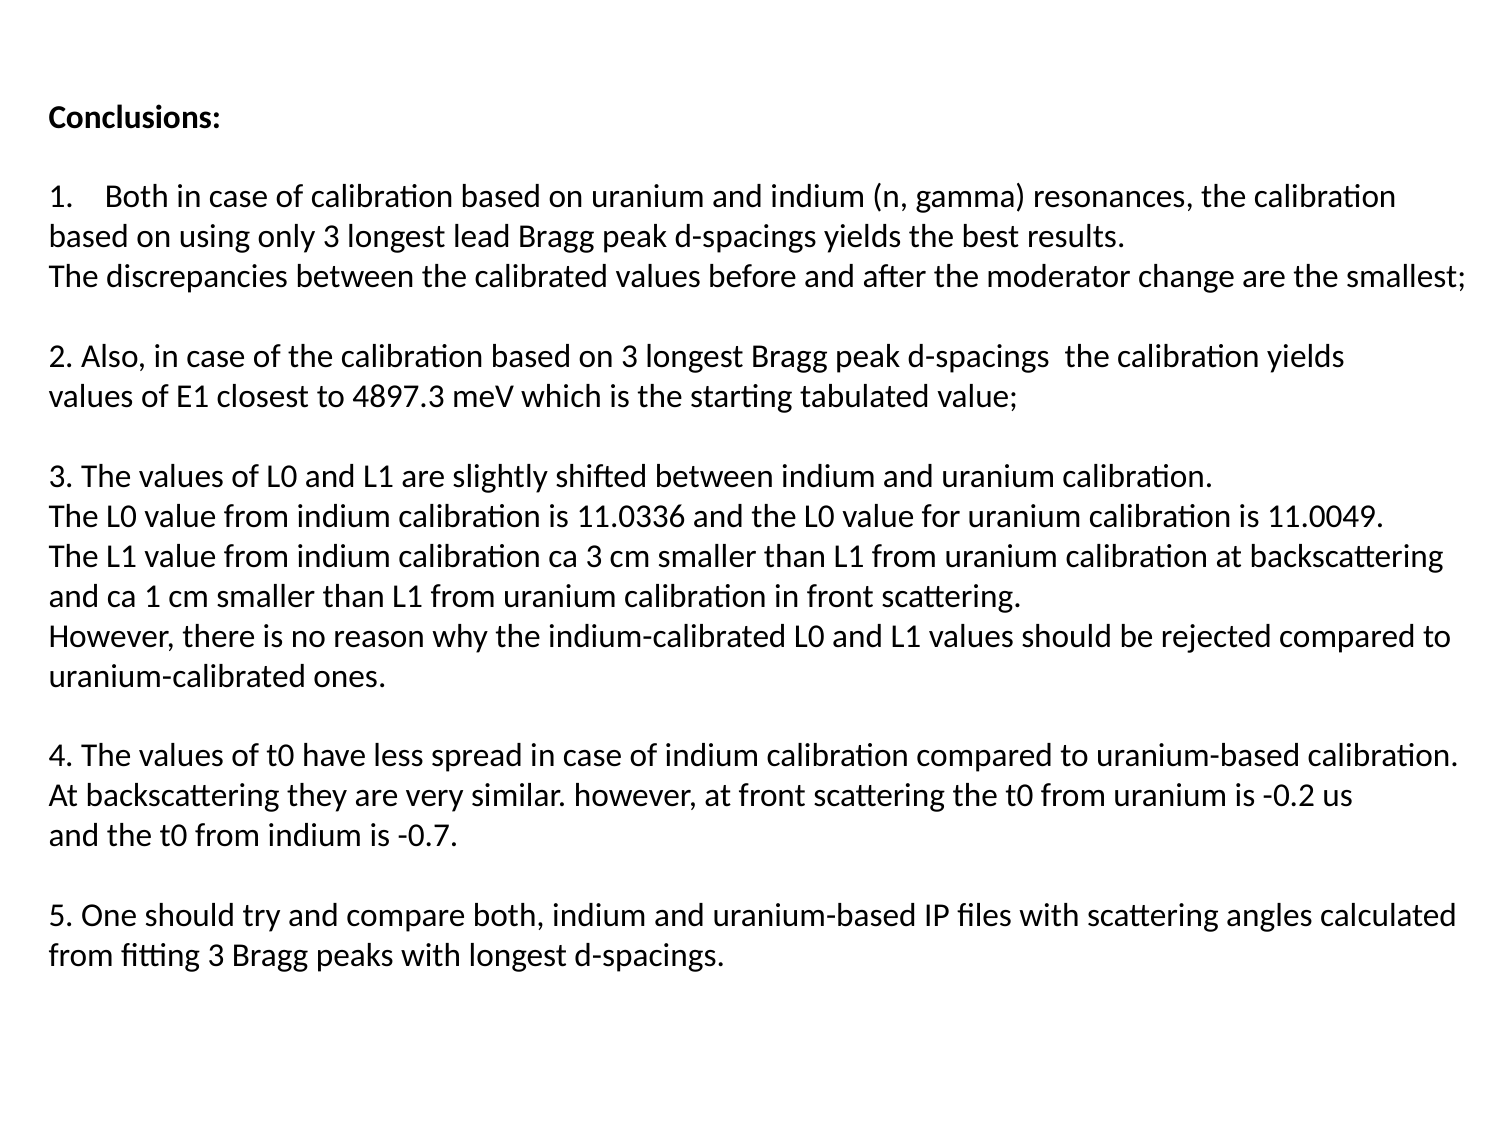

Conclusions:

Both in case of calibration based on uranium and indium (n, gamma) resonances, the calibration
based on using only 3 longest lead Bragg peak d-spacings yields the best results.
The discrepancies between the calibrated values before and after the moderator change are the smallest;

2. Also, in case of the calibration based on 3 longest Bragg peak d-spacings  the calibration yields
values of E1 closest to 4897.3 meV which is the starting tabulated value;

3. The values of L0 and L1 are slightly shifted between indium and uranium calibration.
The L0 value from indium calibration is 11.0336 and the L0 value for uranium calibration is 11.0049.
The L1 value from indium calibration ca 3 cm smaller than L1 from uranium calibration at backscattering
and ca 1 cm smaller than L1 from uranium calibration in front scattering.
However, there is no reason why the indium-calibrated L0 and L1 values should be rejected compared to
uranium-calibrated ones.

4. The values of t0 have less spread in case of indium calibration compared to uranium-based calibration.
At backscattering they are very similar. however, at front scattering the t0 from uranium is -0.2 us
and the t0 from indium is -0.7.

5. One should try and compare both, indium and uranium-based IP files with scattering angles calculated
from fitting 3 Bragg peaks with longest d-spacings.